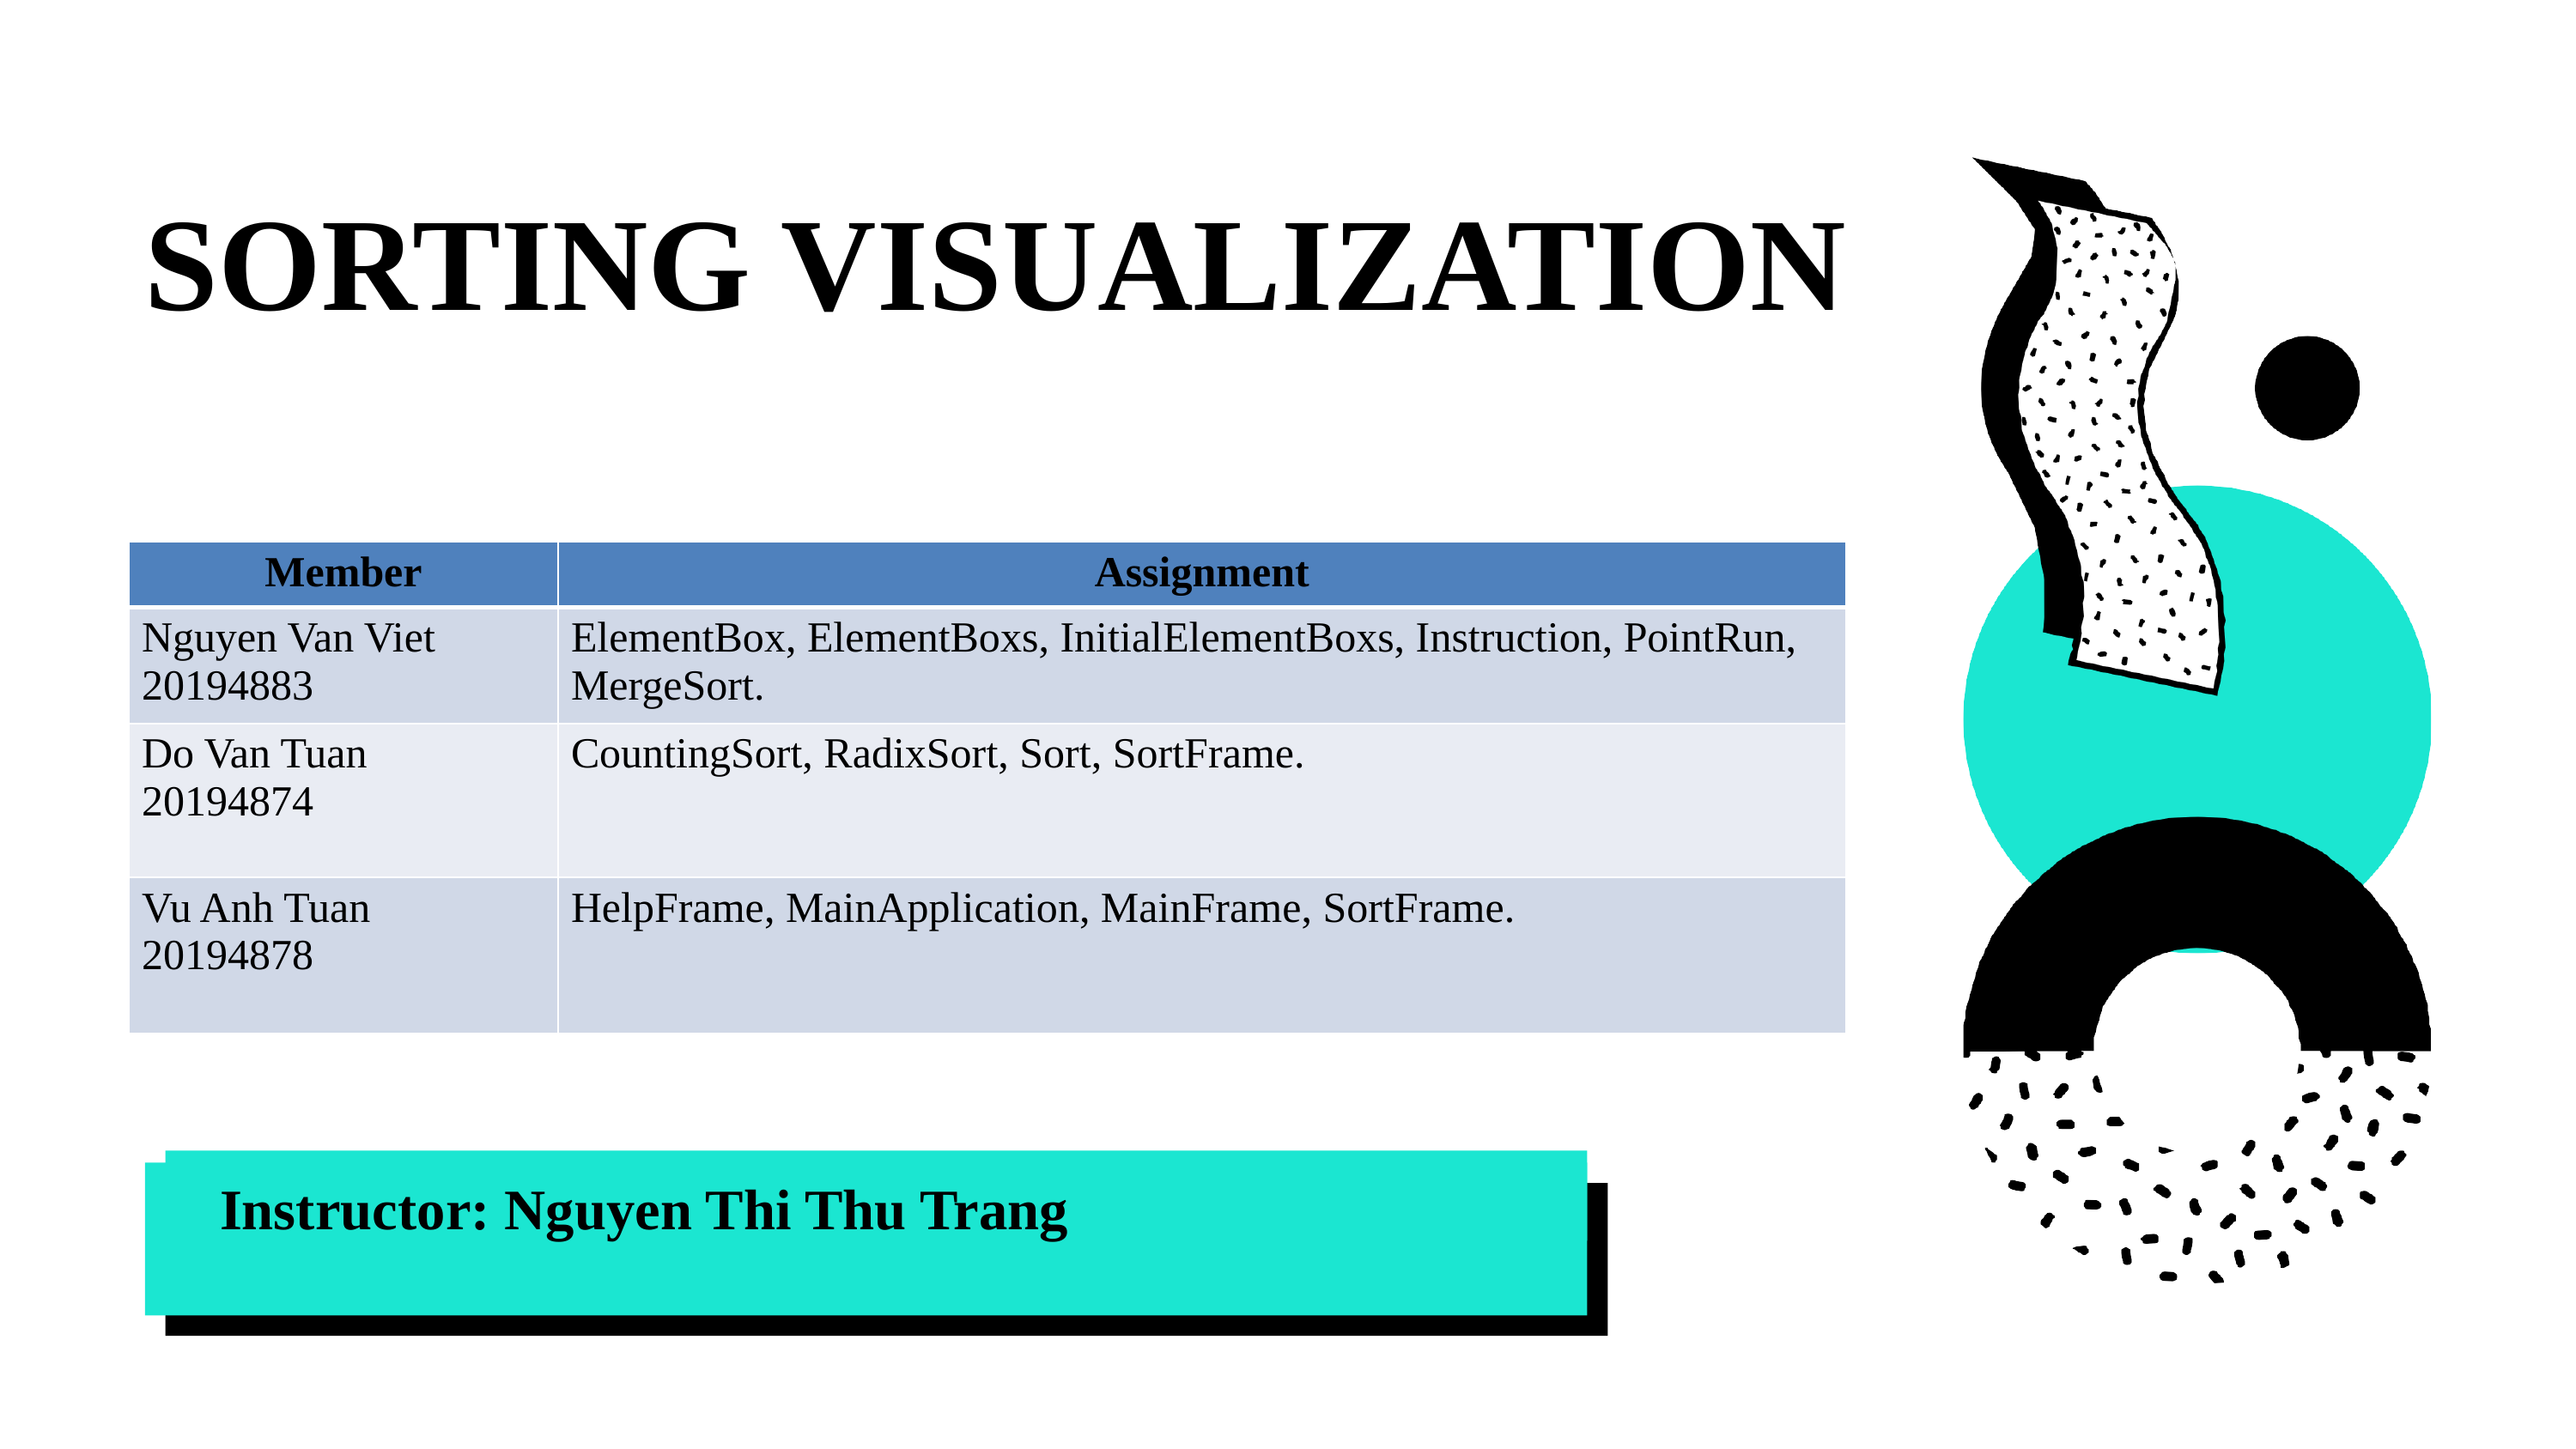

# SORTING VISUALIZATION
| Member | Assignment |
| --- | --- |
| Nguyen Van Viet 20194883 | ElementBox, ElementBoxs, InitialElementBoxs, Instruction, PointRun, MergeSort. |
| Do Van Tuan 20194874 | CountingSort, RadixSort, Sort, SortFrame. |
| Vu Anh Tuan 20194878 | HelpFrame, MainApplication, MainFrame, SortFrame. |
Instructor: Nguyen Thi Thu Trang